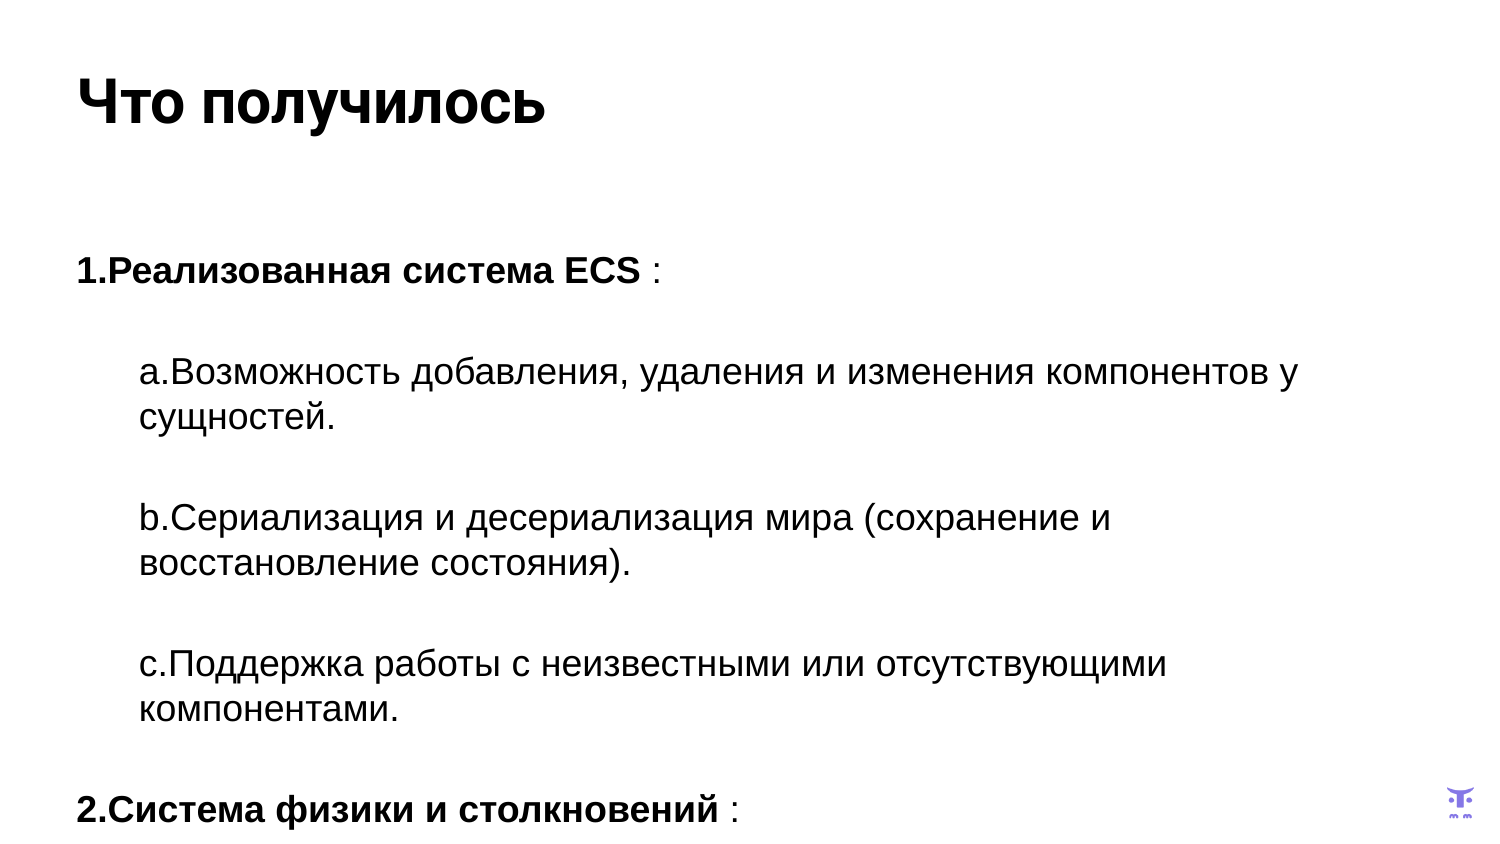

# Что получилось
Реализованная система ECS :
Возможность добавления, удаления и изменения компонентов у сущностей.
Сериализация и десериализация мира (сохранение и восстановление состояния).
Поддержка работы с неизвестными или отсутствующими компонентами.
Система физики и столкновений :
Построена структура данных DynamicBVH для обнаружения столкновений.
Тесты показали корректную работу при большом количестве объектов и их перемещении.
Графическая система :
Шейдеры для освещения, текстурирования и эффектов (SSAO, PBR).
Класс Camera для управления камерой и перспективой.